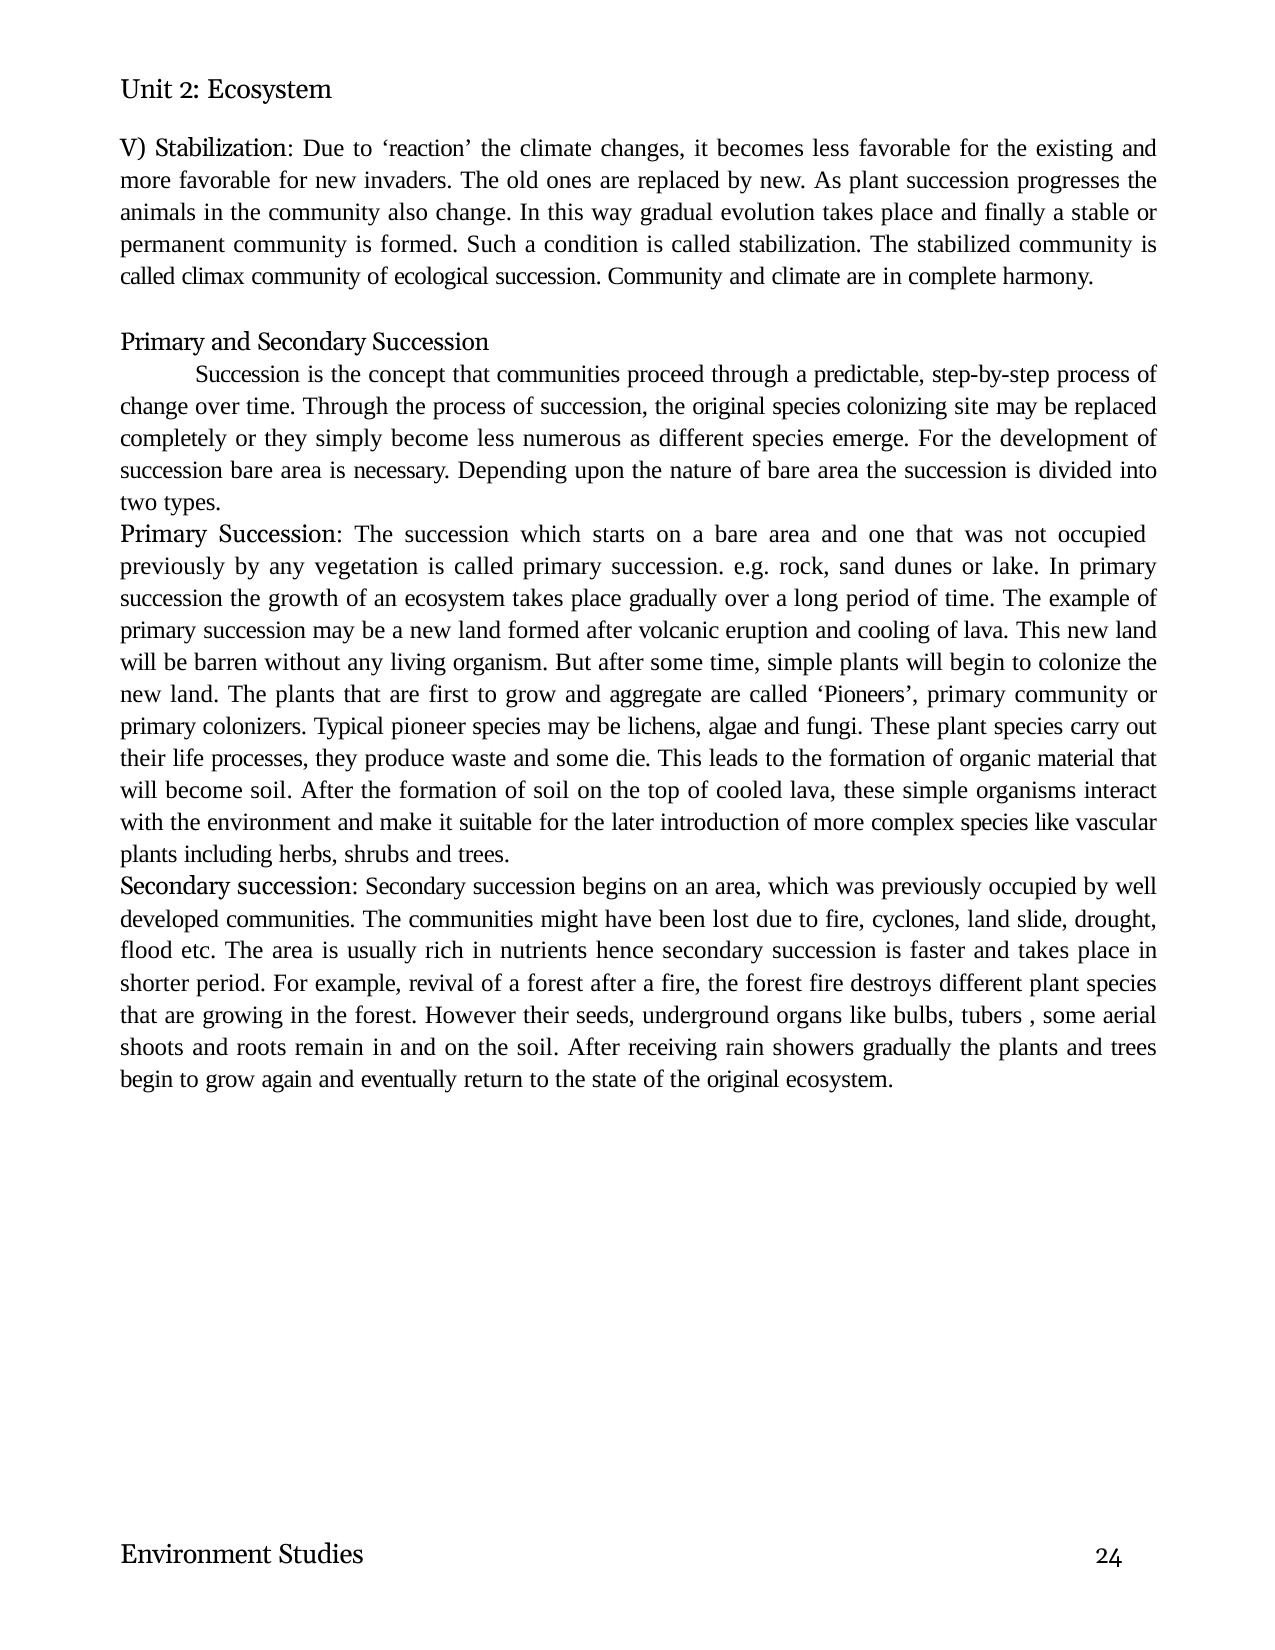

Unit 2: Ecosystem
V) Stabilization: Due to ‘reaction’ the climate changes, it becomes less favorable for the existing and more favorable for new invaders. The old ones are replaced by new. As plant succession progresses the animals in the community also change. In this way gradual evolution takes place and finally a stable or permanent community is formed. Such a condition is called stabilization. The stabilized community is called climax community of ecological succession. Community and climate are in complete harmony.

Primary and Secondary Succession
Succession is the concept that communities proceed through a predictable, step-by-step process of change over time. Through the process of succession, the original species colonizing site may be replaced completely or they simply become less numerous as different species emerge. For the development of succession bare area is necessary. Depending upon the nature of bare area the succession is divided into two types.
Primary Succession: The succession which starts on a bare area and one that was not occupied
previously by any vegetation is called primary succession. e.g. rock, sand dunes or lake. In primary succession the growth of an ecosystem takes place gradually over a long period of time. The example of primary succession may be a new land formed after volcanic eruption and cooling of lava. This new land will be barren without any living organism. But after some time, simple plants will begin to colonize the new land. The plants that are first to grow and aggregate are called ‘Pioneers’, primary community or primary colonizers. Typical pioneer species may be lichens, algae and fungi. These plant species carry out their life processes, they produce waste and some die. This leads to the formation of organic material that will become soil. After the formation of soil on the top of cooled lava, these simple organisms interact with the environment and make it suitable for the later introduction of more complex species like vascular plants including herbs, shrubs and trees.
Secondary succession: Secondary succession begins on an area, which was previously occupied by well developed communities. The communities might have been lost due to fire, cyclones, land slide, drought, flood etc. The area is usually rich in nutrients hence secondary succession is faster and takes place in shorter period. For example, revival of a forest after a fire, the forest fire destroys different plant species that are growing in the forest. However their seeds, underground organs like bulbs, tubers , some aerial shoots and roots remain in and on the soil. After receiving rain showers gradually the plants and trees begin to grow again and eventually return to the state of the original ecosystem.
Environment Studies
24